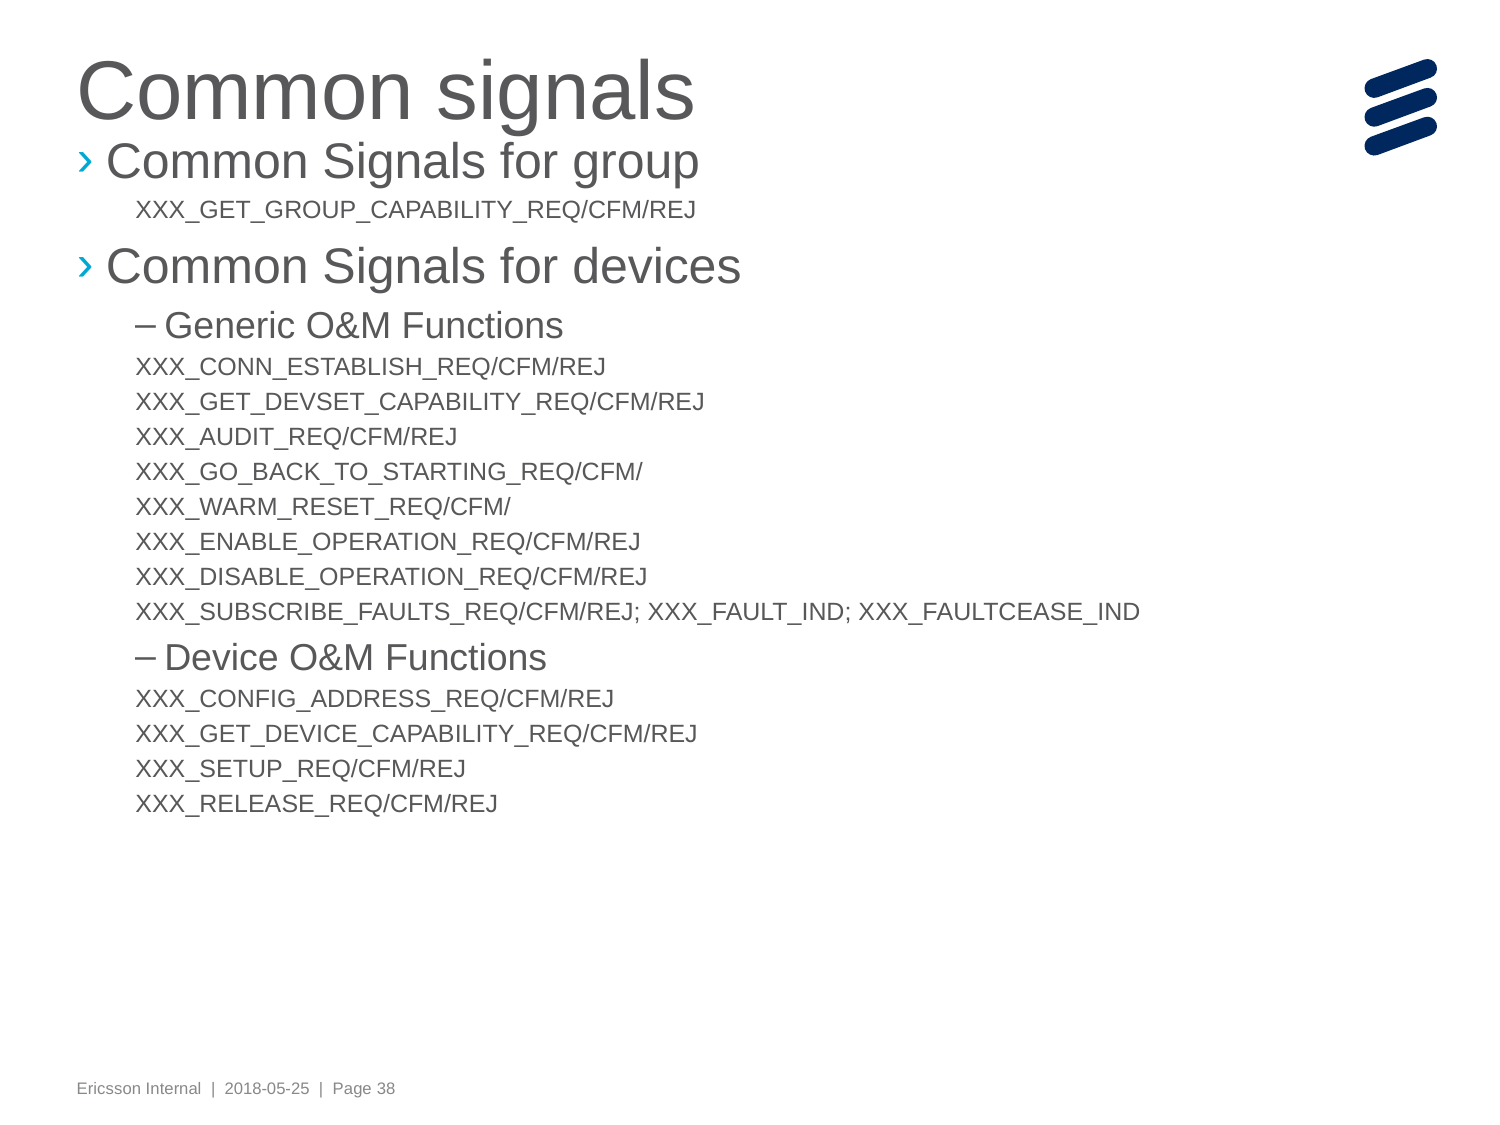

# Common signals
Common Signals for group
XXX_GET_GROUP_CAPABILITY_REQ/CFM/REJ
Common Signals for devices
Generic O&M Functions
XXX_CONN_ESTABLISH_REQ/CFM/REJ
XXX_GET_DEVSET_CAPABILITY_REQ/CFM/REJ
XXX_AUDIT_REQ/CFM/REJ
XXX_GO_BACK_TO_STARTING_REQ/CFM/
XXX_WARM_RESET_REQ/CFM/
XXX_ENABLE_OPERATION_REQ/CFM/REJ
XXX_DISABLE_OPERATION_REQ/CFM/REJ
XXX_SUBSCRIBE_FAULTS_REQ/CFM/REJ; XXX_FAULT_IND; XXX_FAULTCEASE_IND
Device O&M Functions
XXX_CONFIG_ADDRESS_REQ/CFM/REJ
XXX_GET_DEVICE_CAPABILITY_REQ/CFM/REJ
XXX_SETUP_REQ/CFM/REJ
XXX_RELEASE_REQ/CFM/REJ